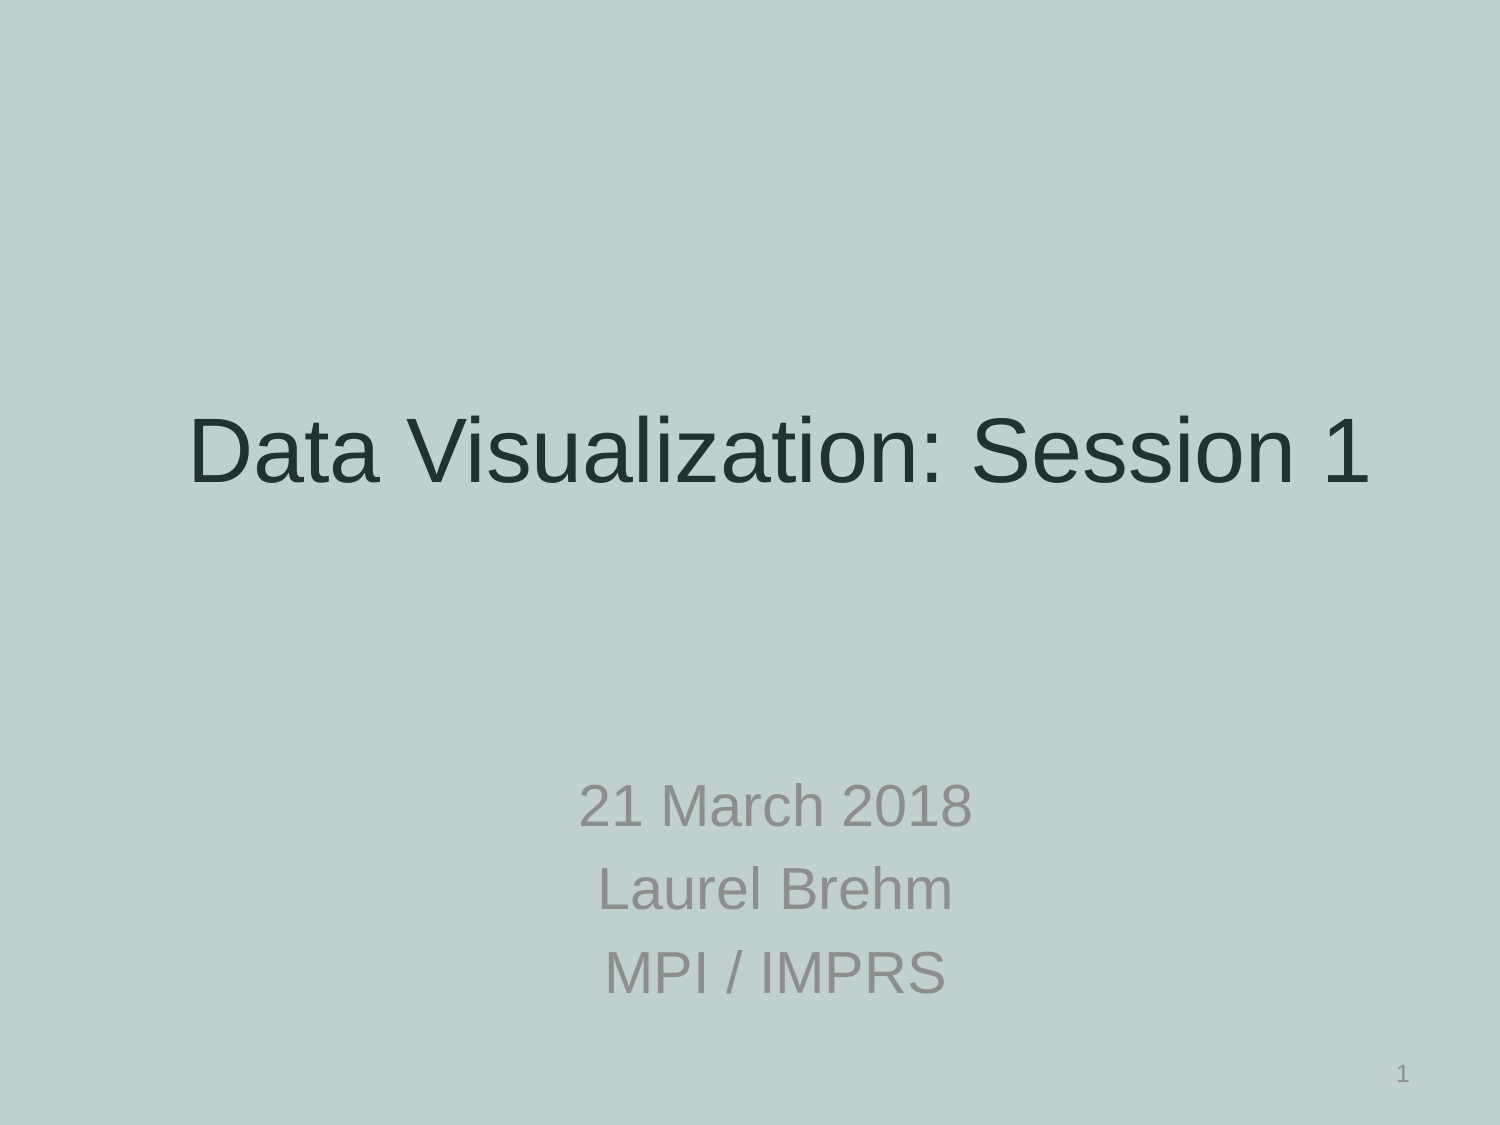

# Data Visualization: Session 1
21 March 2018
Laurel Brehm
MPI / IMPRS
1